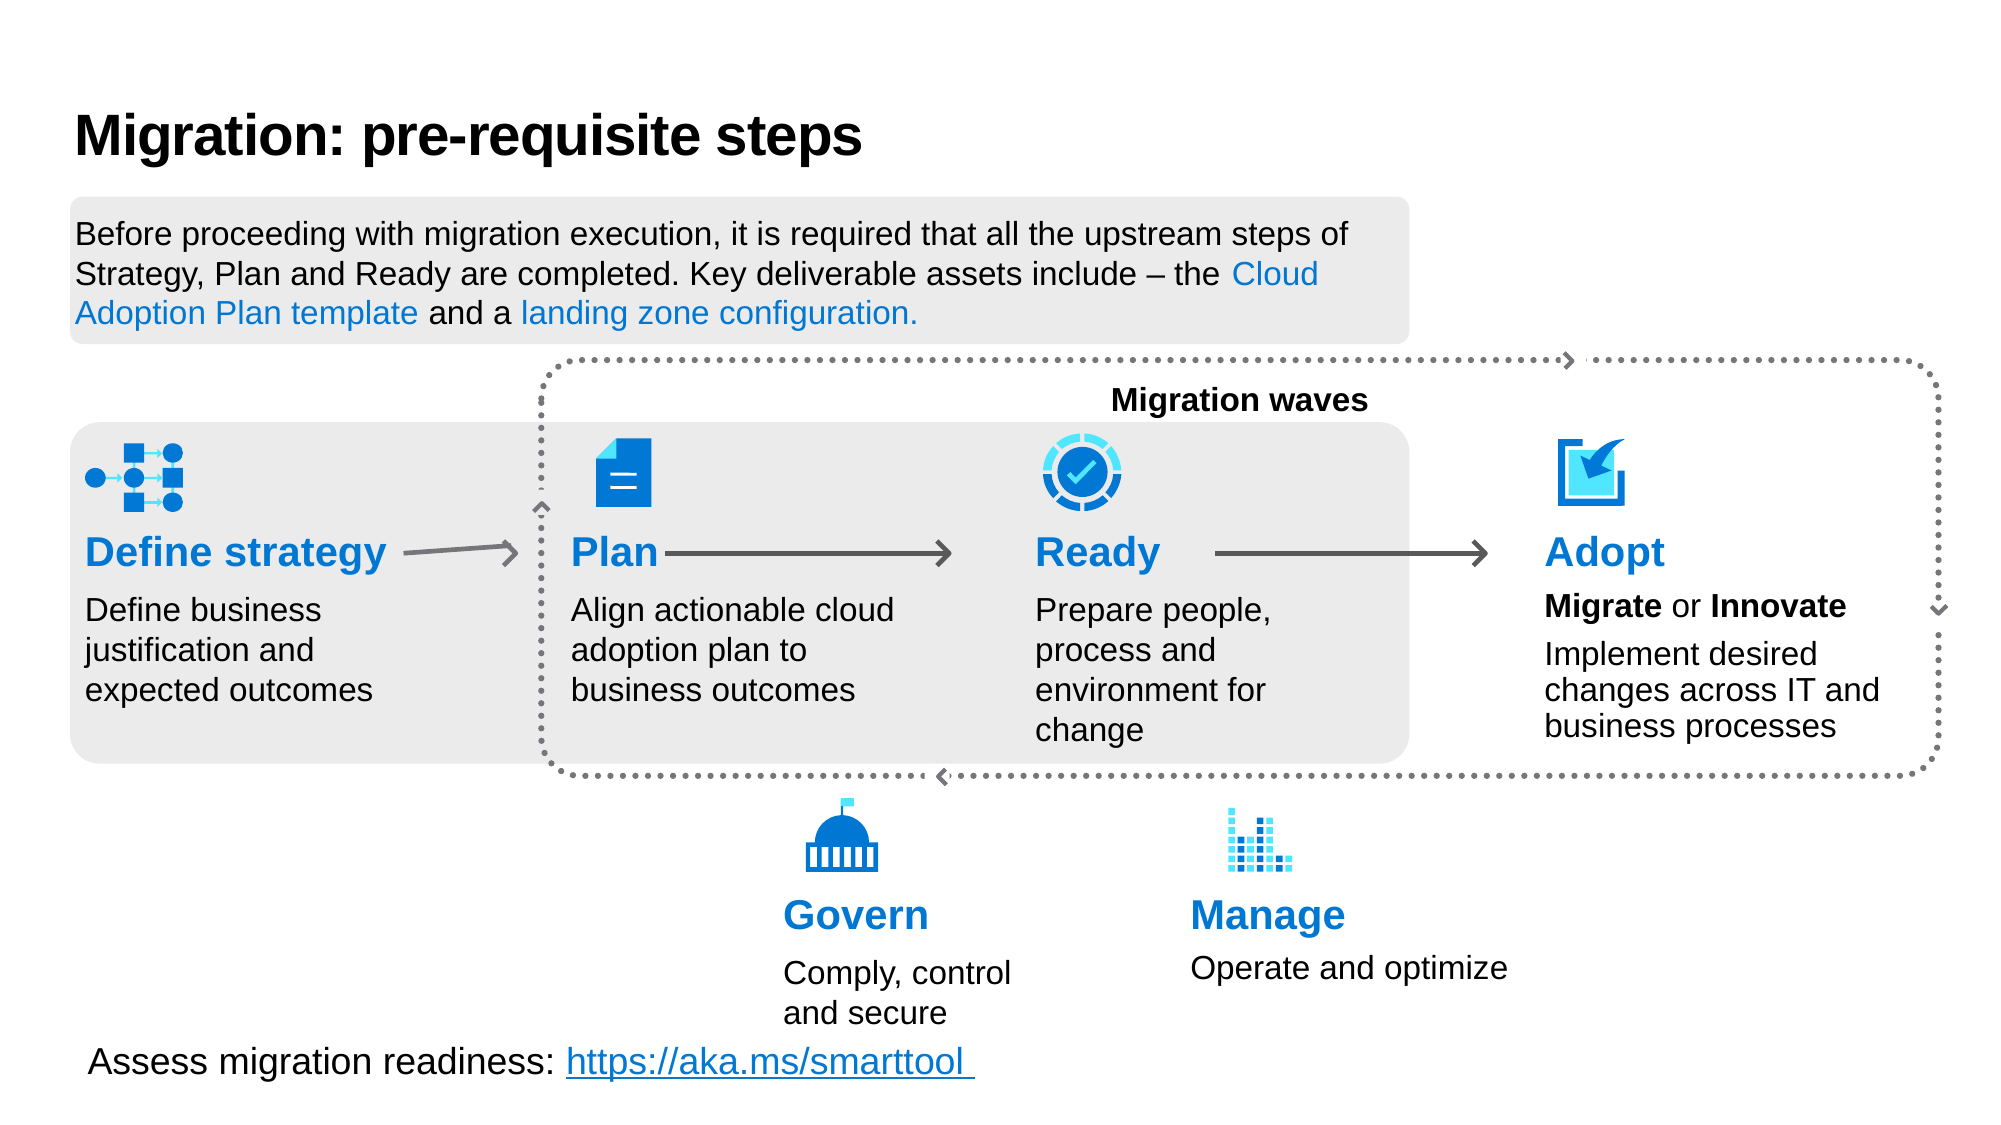

# Migration: pre-requisite steps

Before proceeding with migration execution, it is required that all the upstream steps of Strategy, Plan and Ready are completed. Key deliverable assets include – the Cloud Adoption Plan template and a landing zone configuration.

Migration waves

Define strategy
Define business justification and
expected outcomes
Plan
Align actionable cloud adoption plan to business outcomes
Ready
Prepare people, process and environment for change
Adopt
Migrate or Innovate
Implement desired changes across IT and business processes

Govern
Comply, control
and secure

Manage
Operate and optimize
Assess migration readiness: https://aka.ms/smarttool